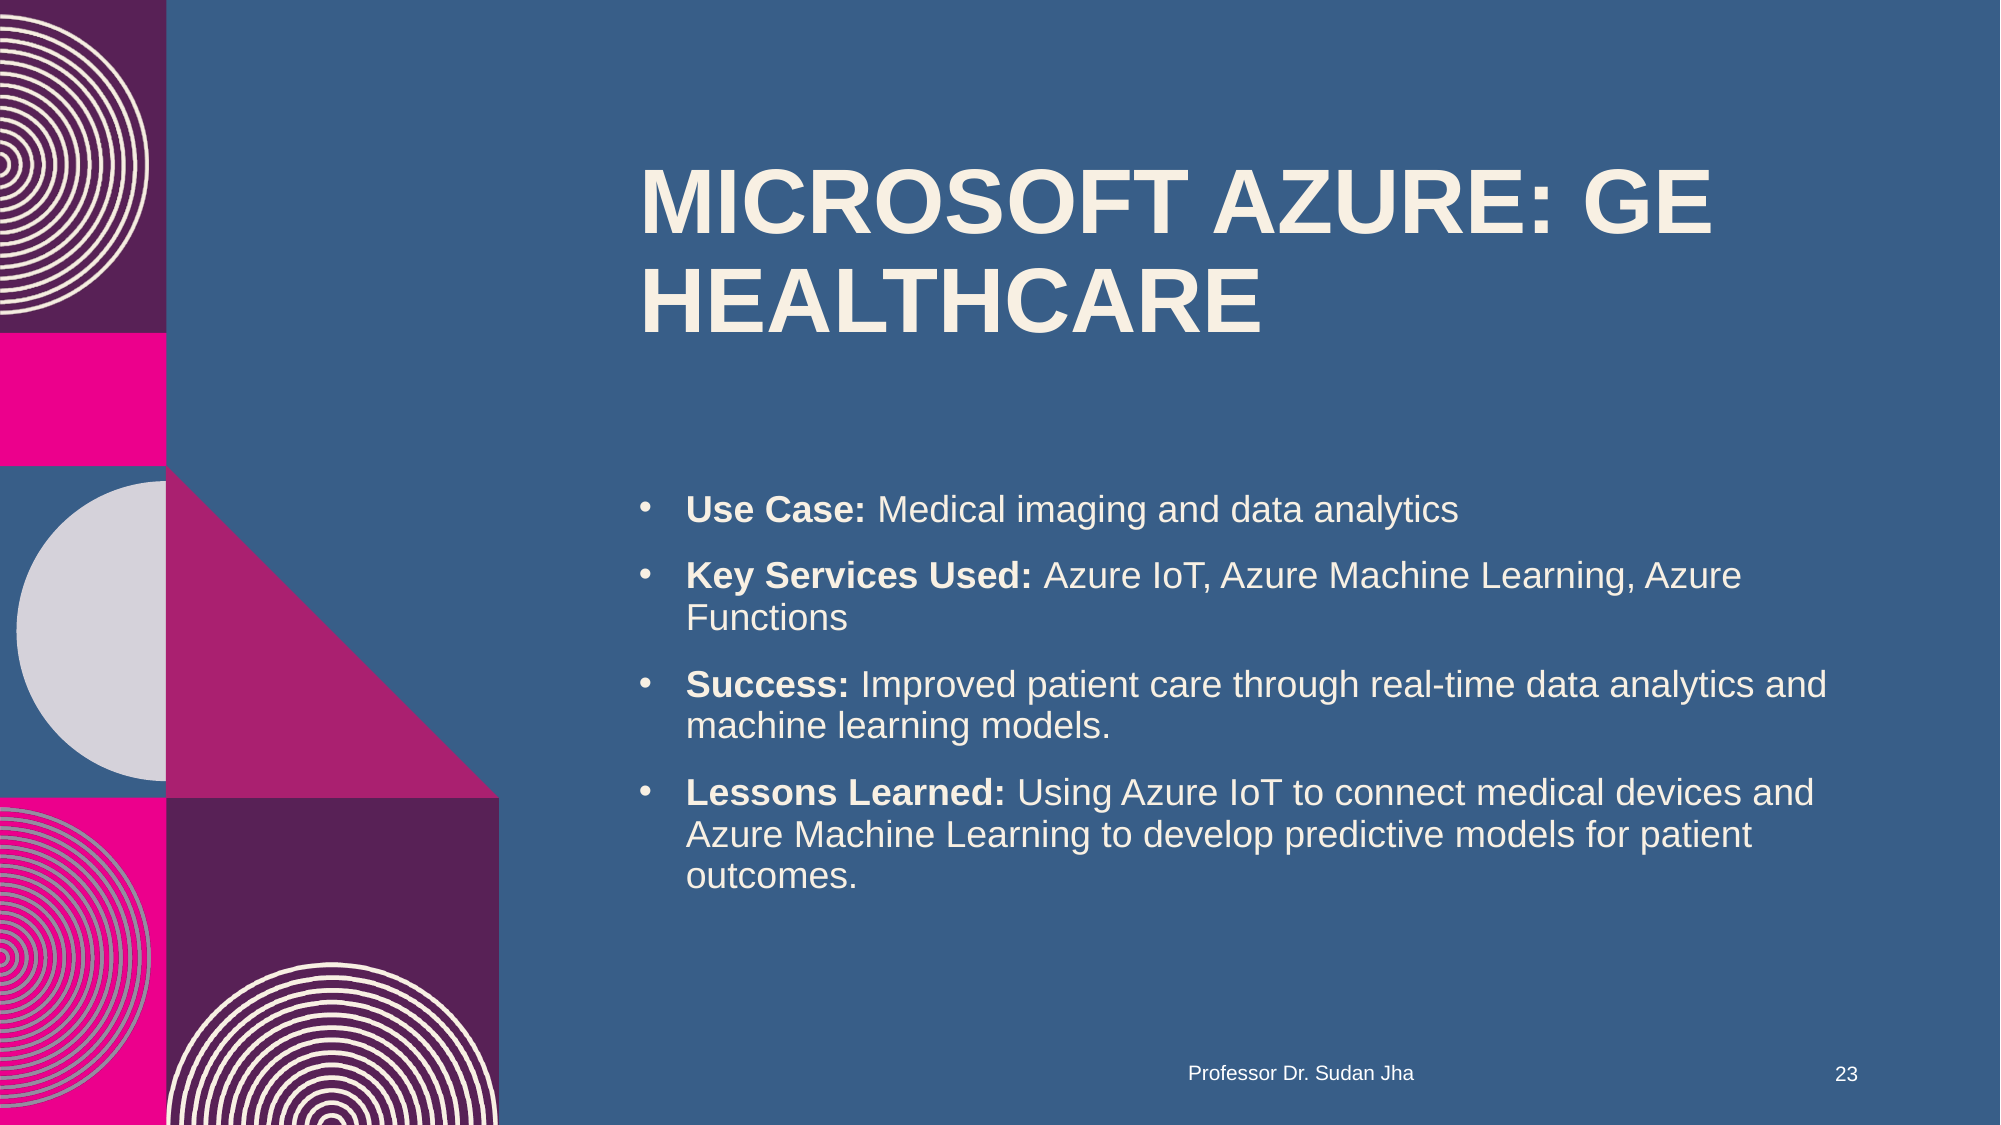

# Microsoft azure: GE Healthcare
Use Case: Medical imaging and data analytics
Key Services Used: Azure IoT, Azure Machine Learning, Azure Functions
Success: Improved patient care through real-time data analytics and machine learning models.
Lessons Learned: Using Azure IoT to connect medical devices and Azure Machine Learning to develop predictive models for patient outcomes.
Professor Dr. Sudan Jha
23